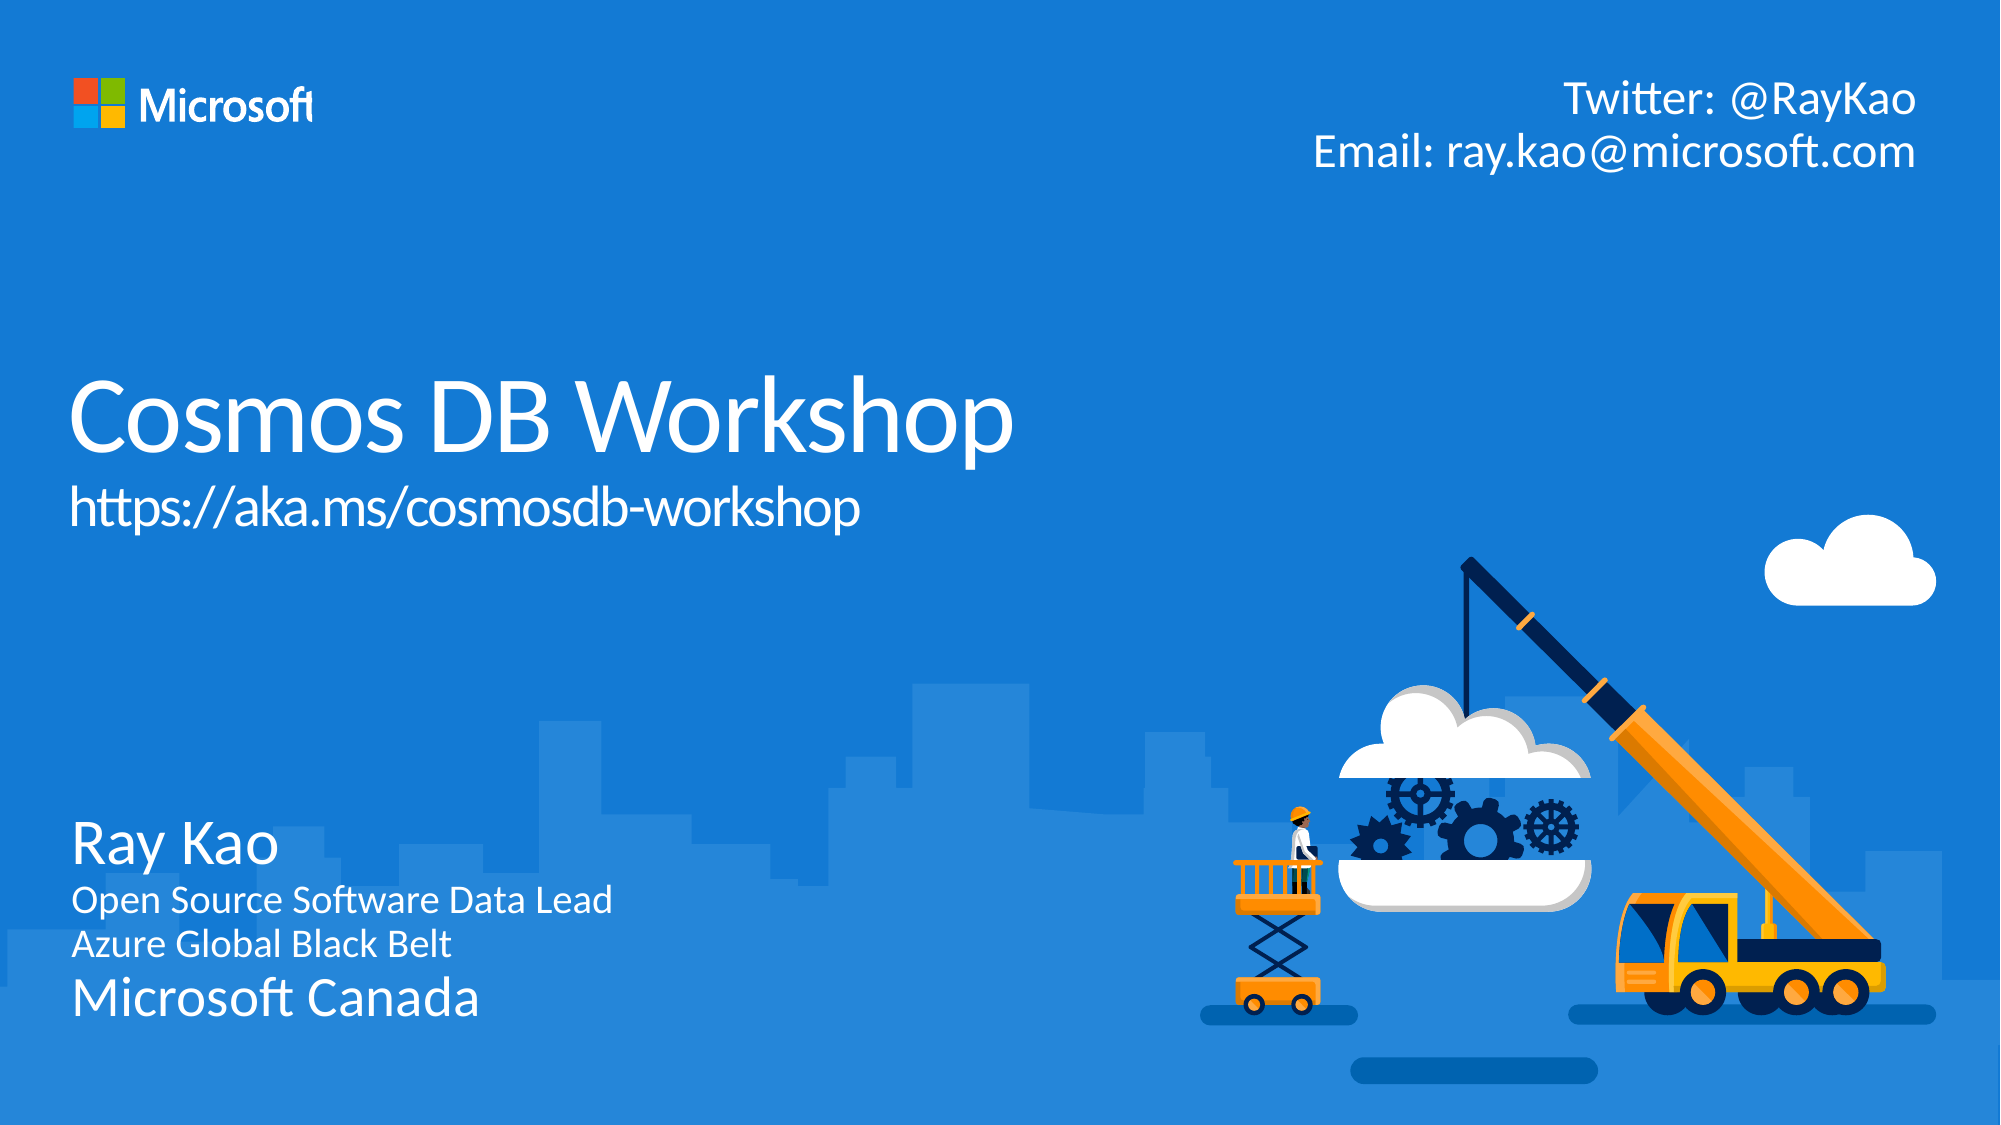

Twitter: @RayKao
Email: ray.kao@microsoft.com
# Cosmos DB Workshop https://aka.ms/cosmosdb-workshop
Ray Kao
Open Source Software Data Lead
Azure Global Black Belt
Microsoft Canada